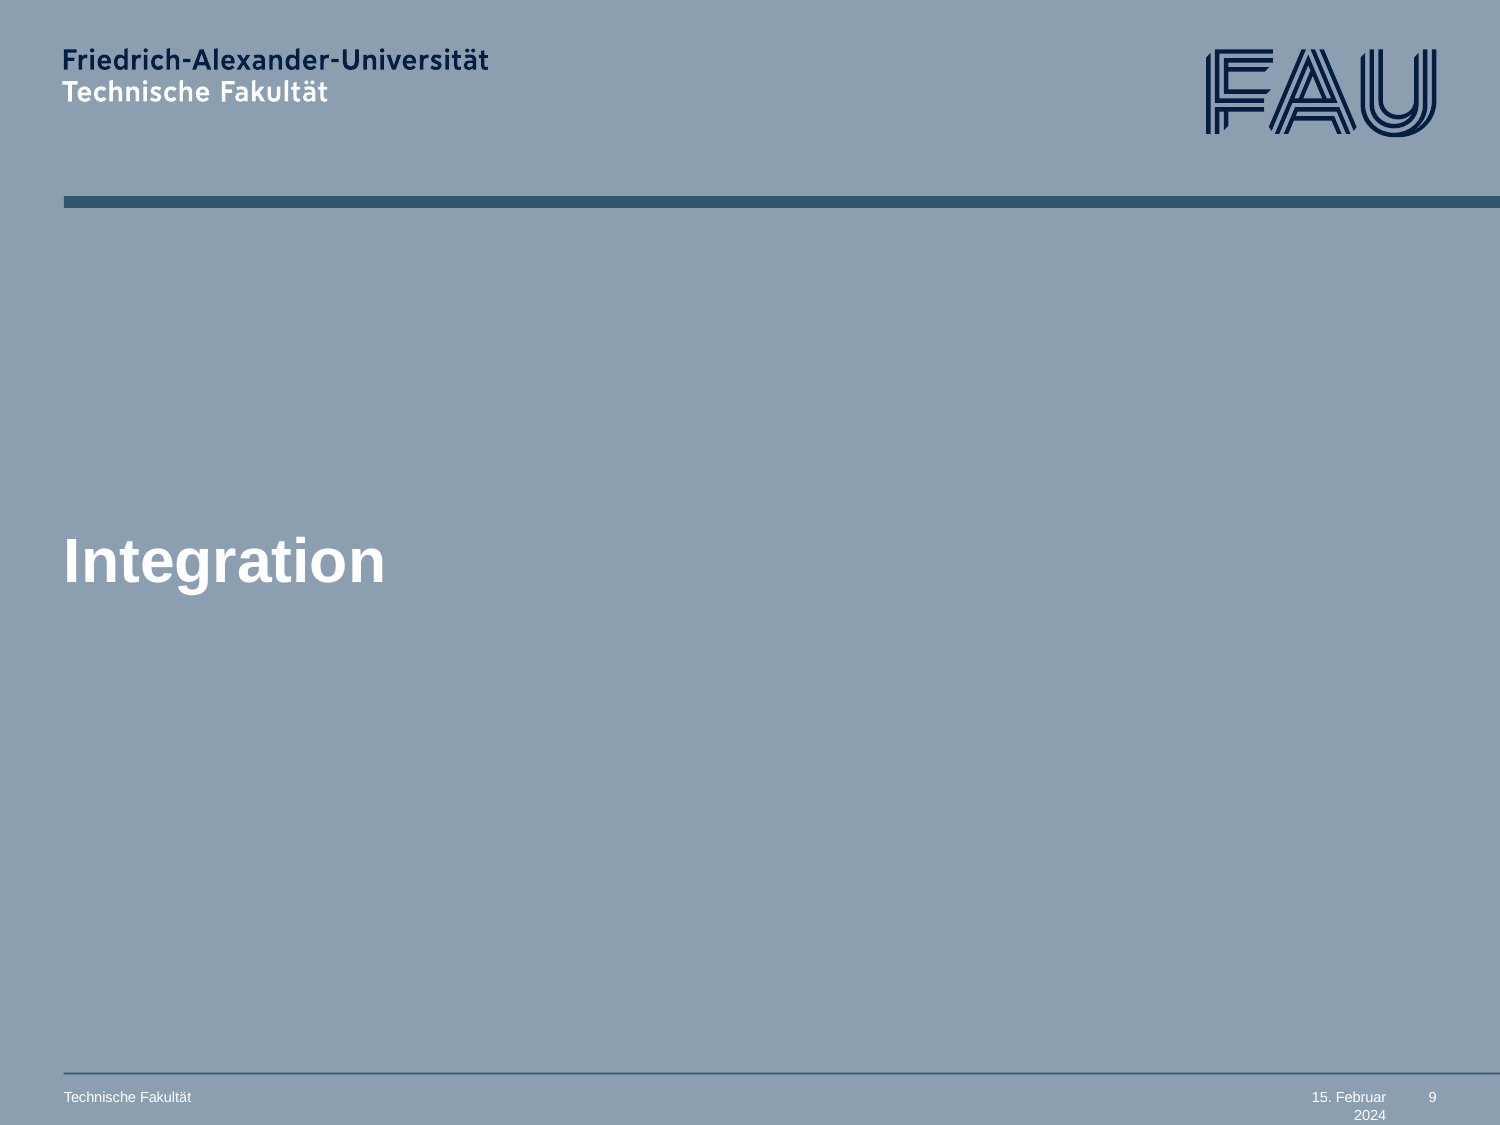

# Integration
Technische Fakultät
15. Februar 2024
9